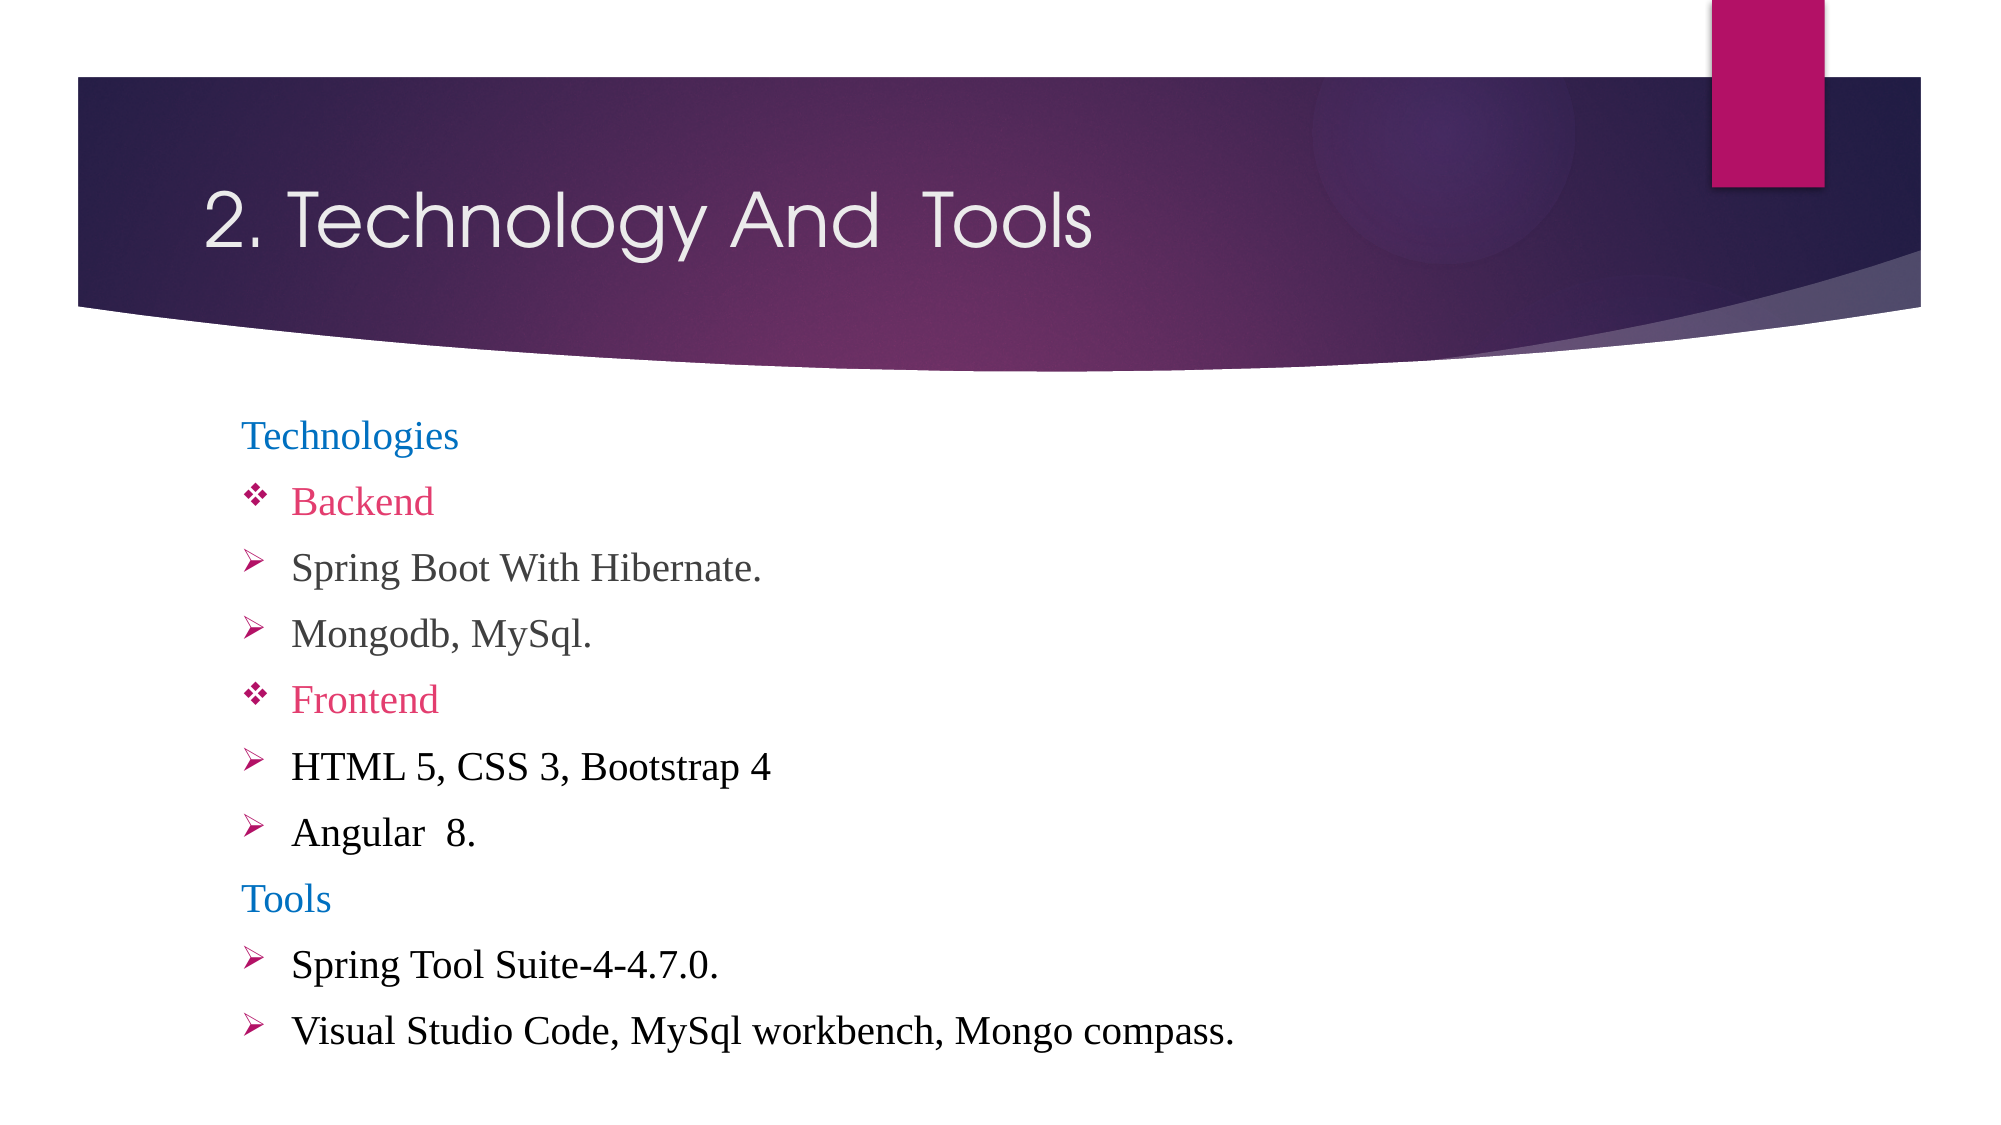

# 2. Technology And  Tools
Technologies
Backend
Spring Boot With Hibernate.
Mongodb, MySql.
Frontend
HTML 5, CSS 3, Bootstrap 4
Angular  8.
Tools
Spring Tool Suite-4-4.7.0.
Visual Studio Code, MySql workbench, Mongo compass.